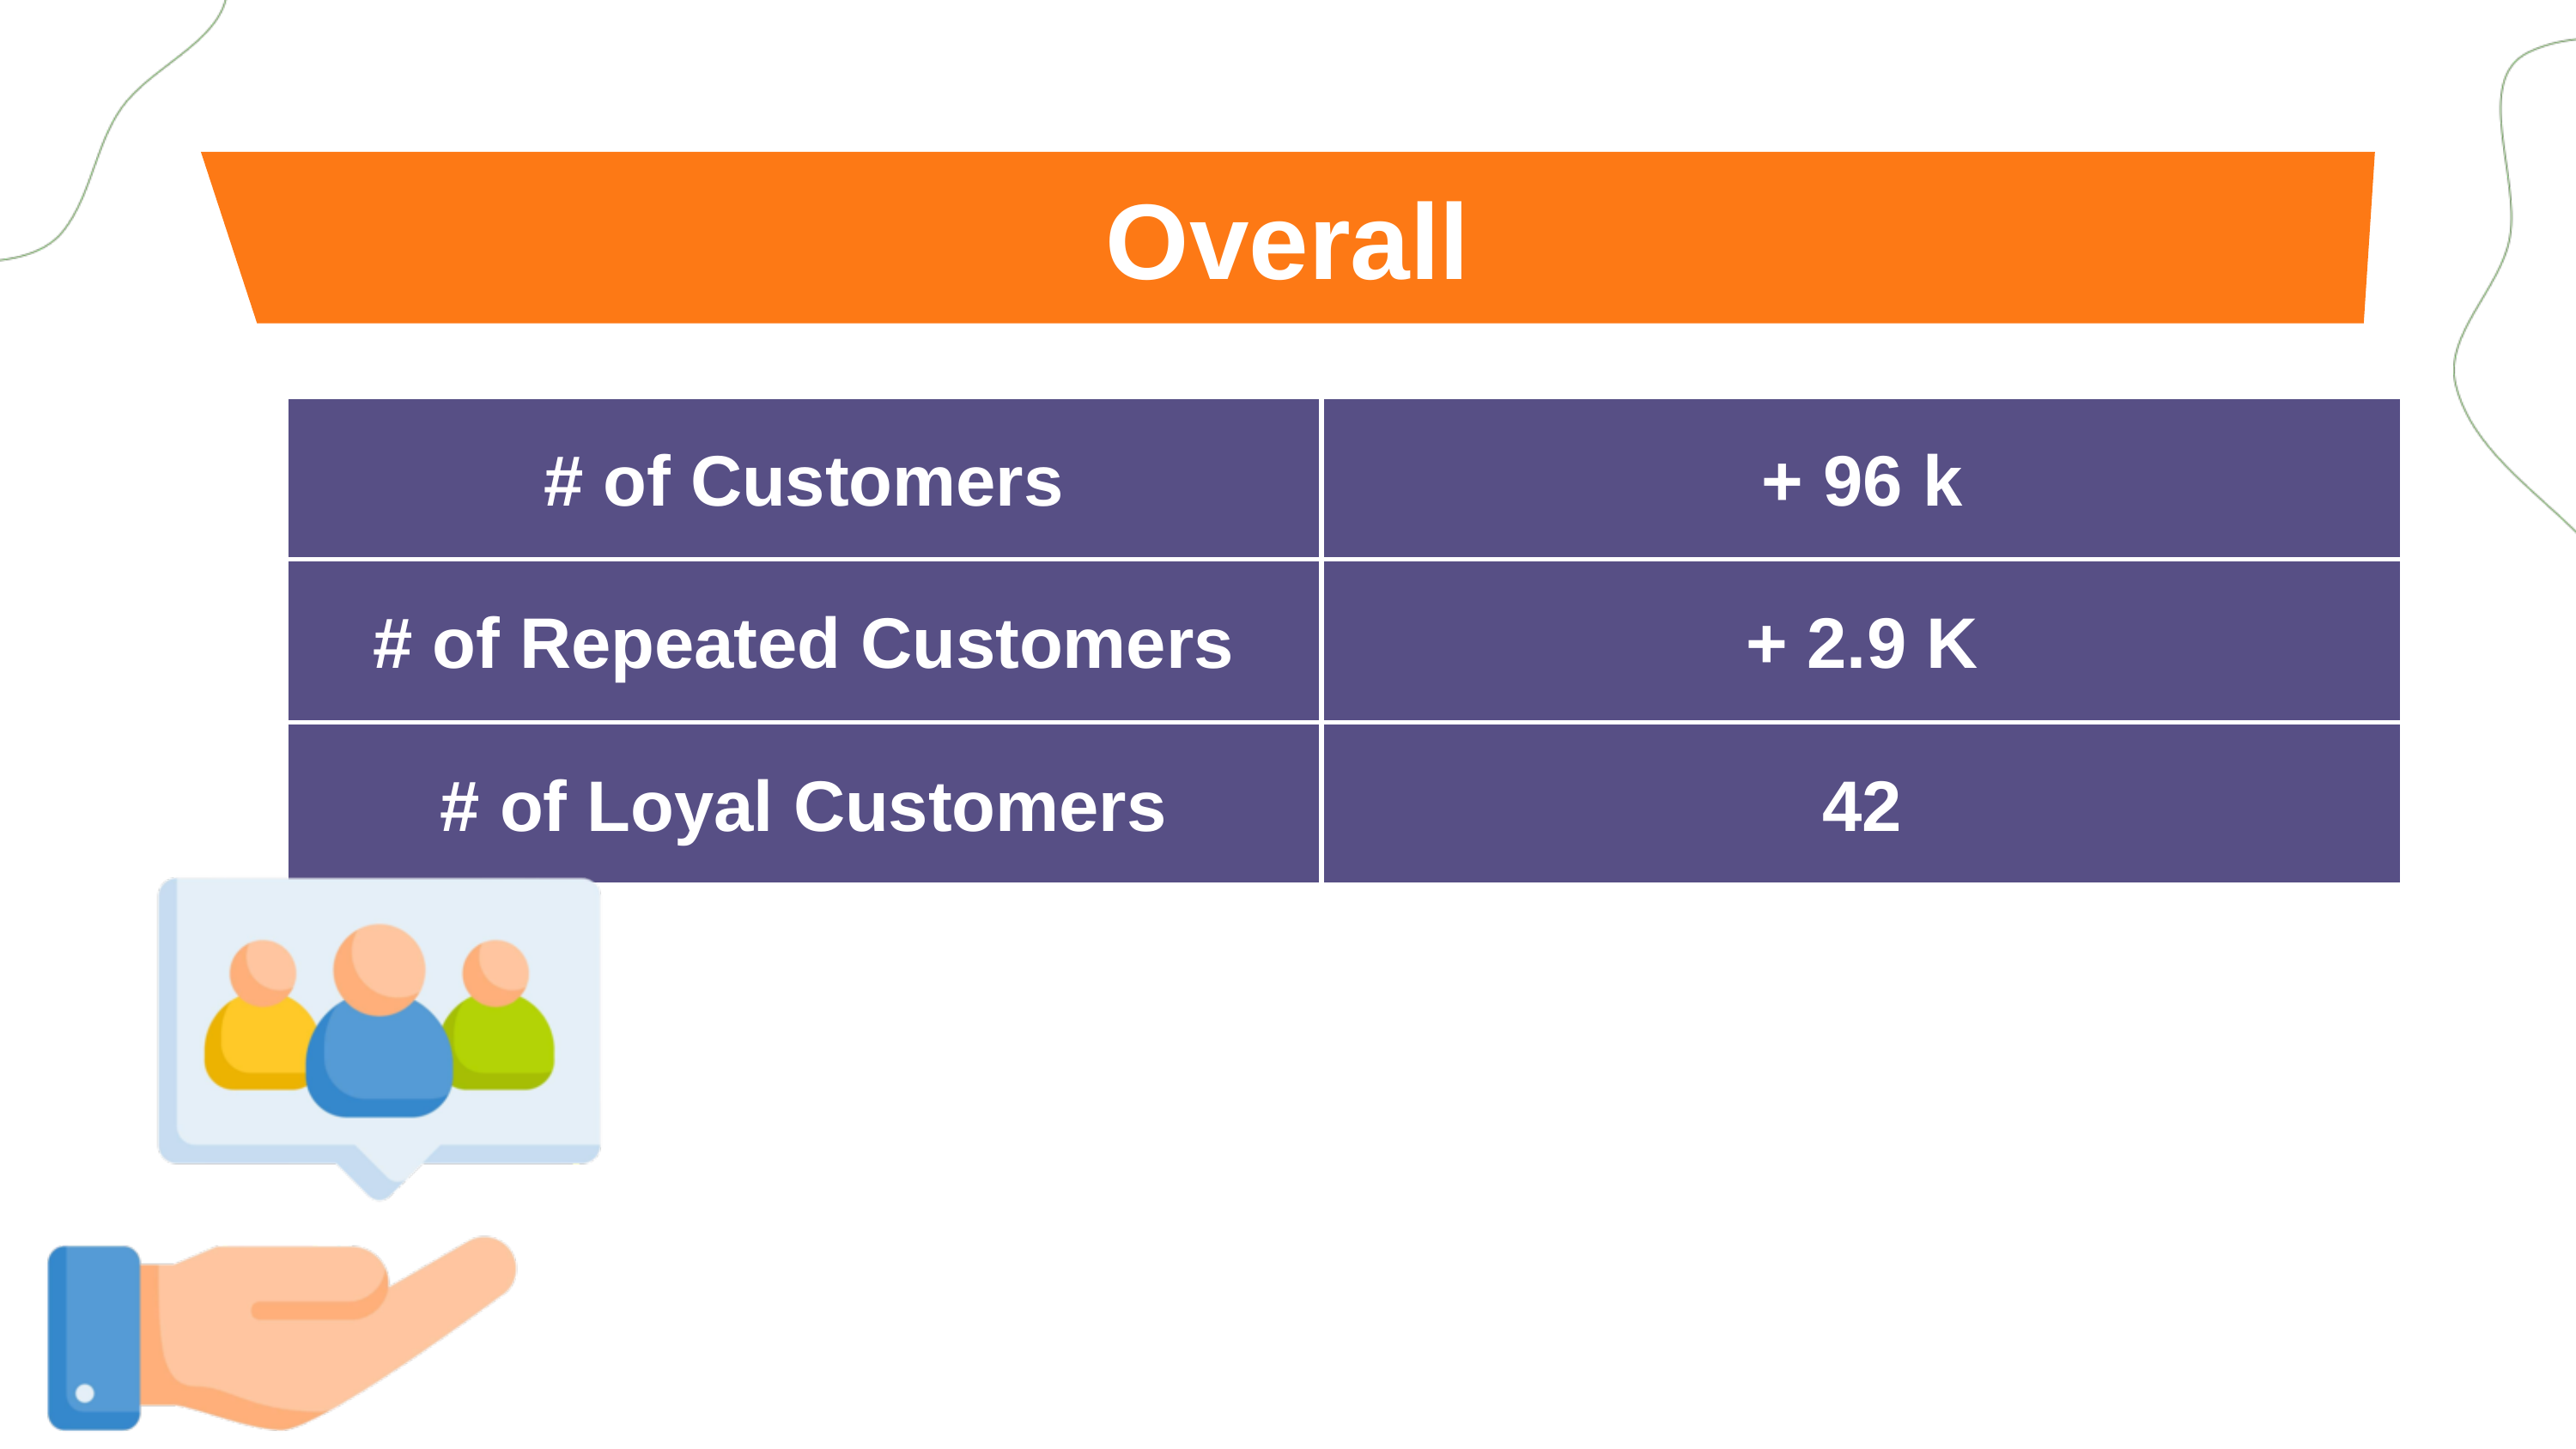

Overall
| # of Customers | + 96 k |
| --- | --- |
| # of Repeated Customers | + 2.9 K |
| # of Loyal Customers | 42 |